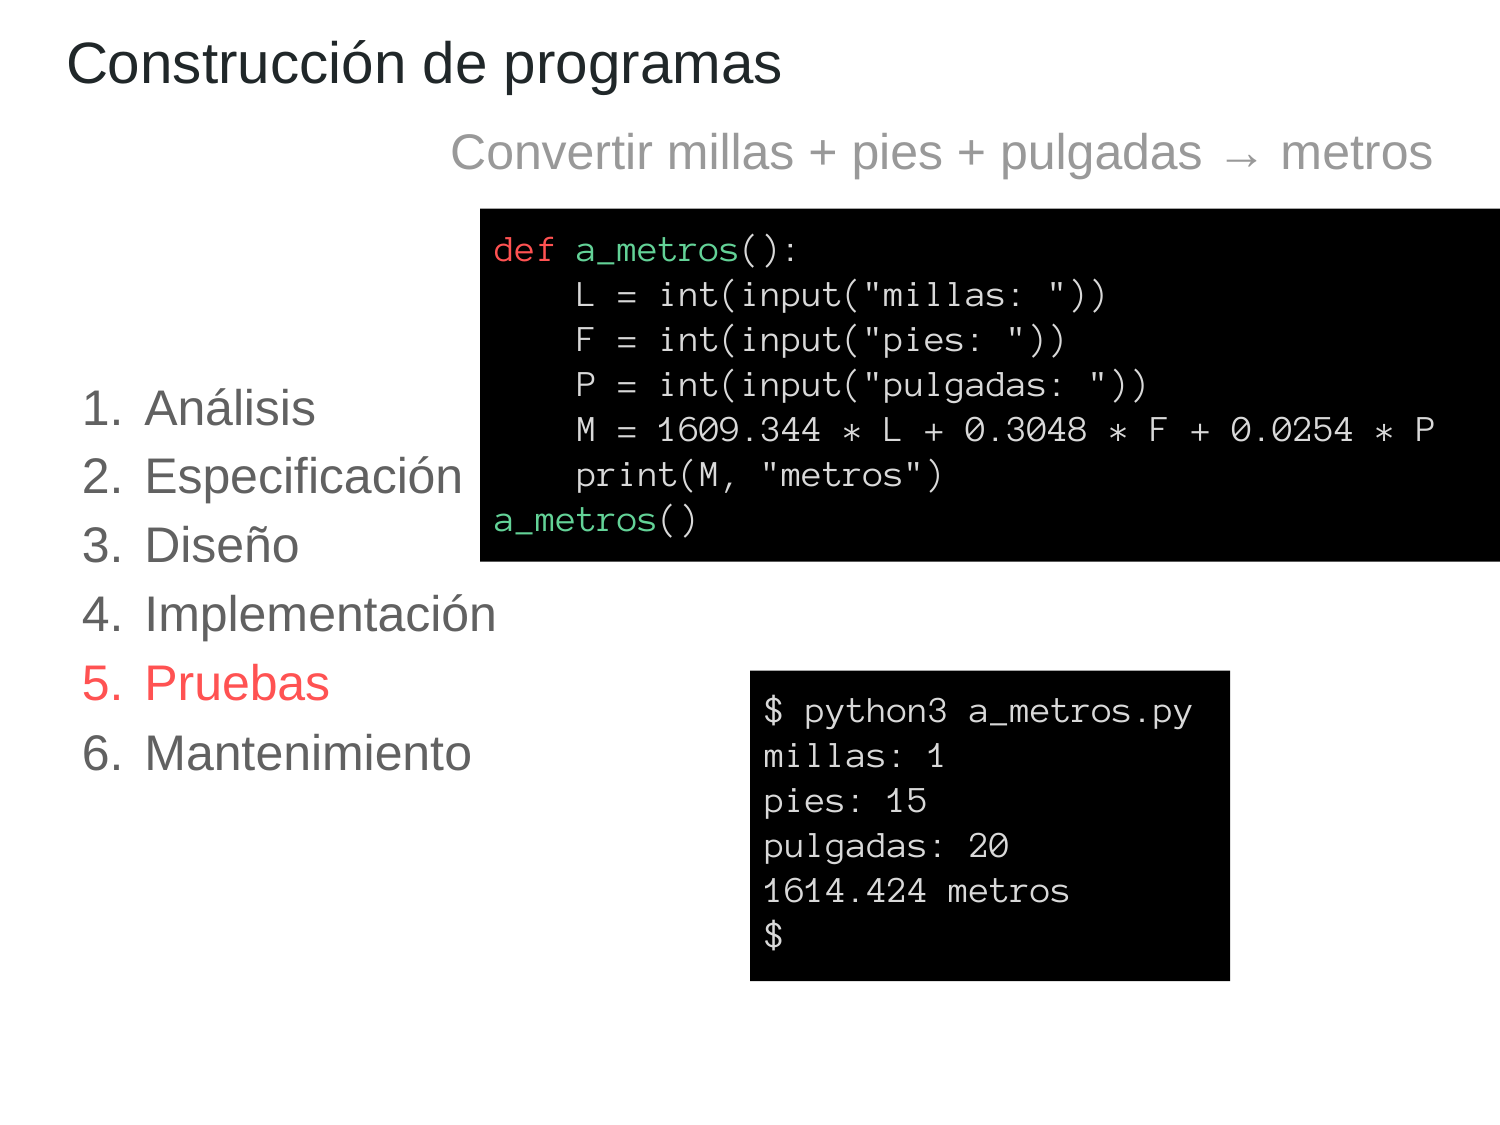

Construcción de programas
Convertir millas + pies + pulgadas → metros
def a_metros():
    L = int(input("millas: "))
    F = int(input("pies: "))
    P = int(input("pulgadas: "))
    M = 1609.344 * L + 0.3048 * F + 0.0254 * P
    print(M, "metros")
a_metros()
Análisis
Especificación
Diseño
Implementación
Pruebas
Mantenimiento
$ python3 a_metros.py
millas: 1
pies: 15
pulgadas: 20
1614.424 metros
$